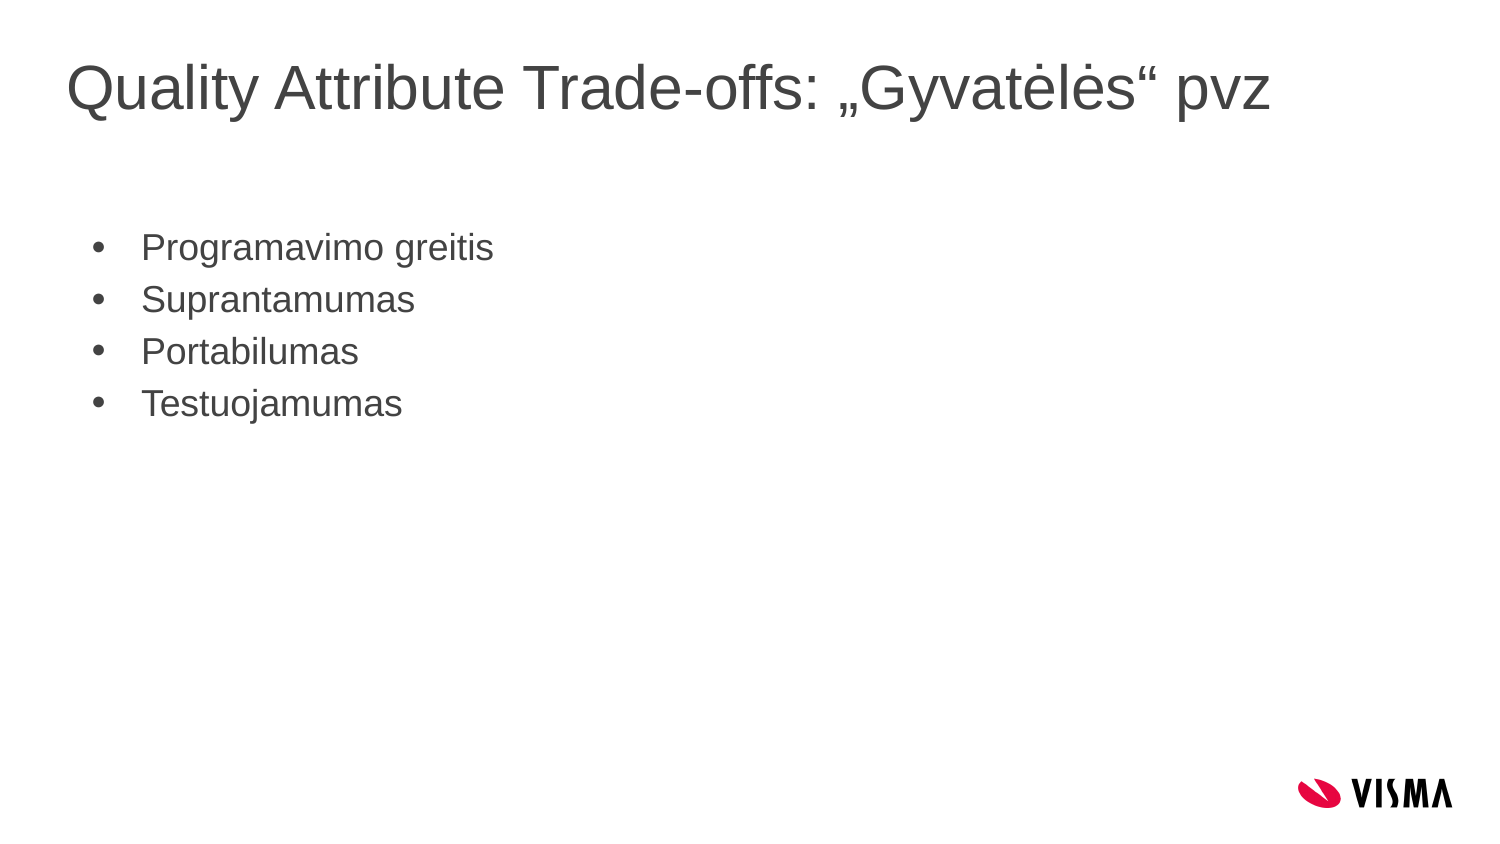

# Quality Attribute Trade-offs: „Gyvatėlės“ pvz
Programavimo greitis
Suprantamumas
Portabilumas
Testuojamumas